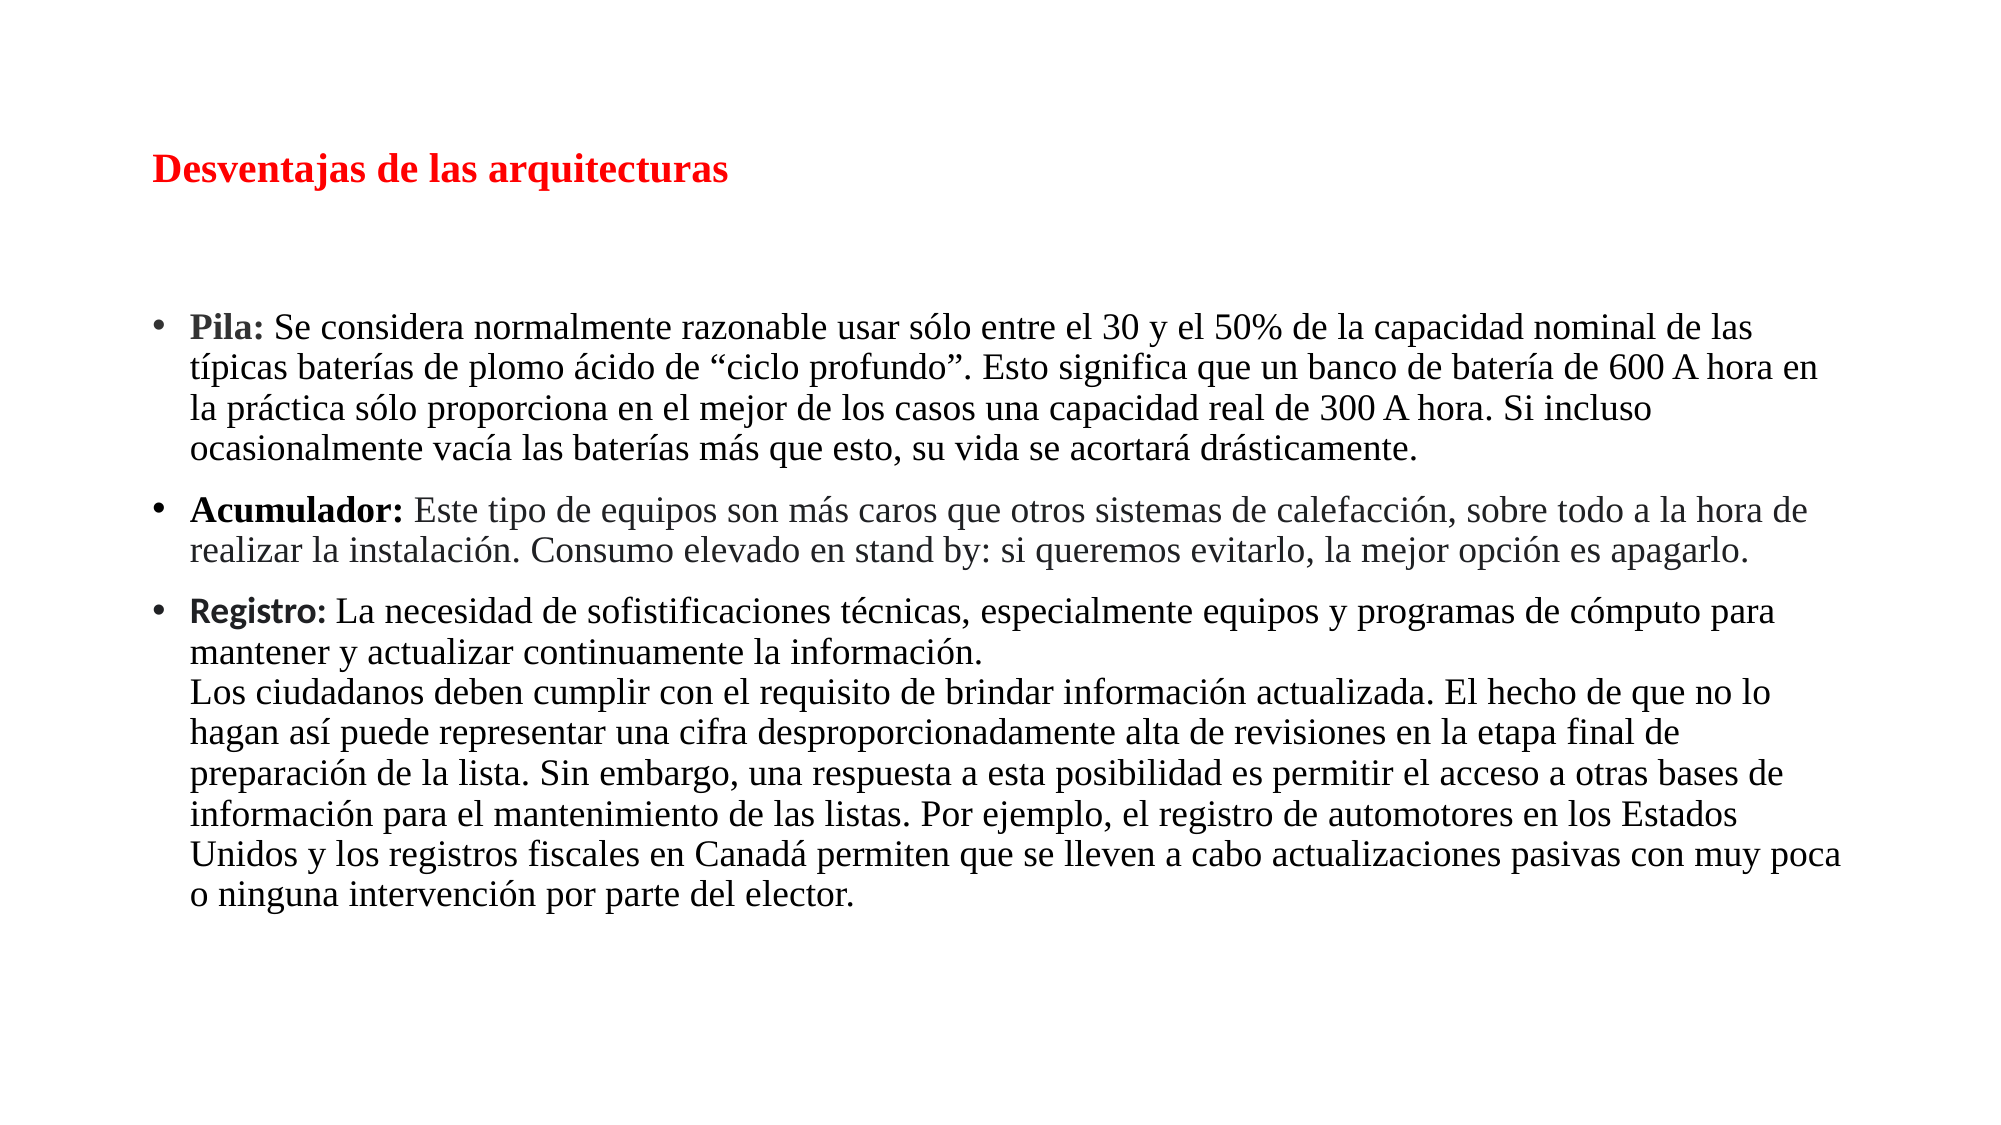

# Desventajas de las arquitecturas
Pila: Se considera normalmente razonable usar sólo entre el 30 y el 50% de la capacidad nominal de las típicas baterías de plomo ácido de “ciclo profundo”. Esto significa que un banco de batería de 600 A hora en la práctica sólo proporciona en el mejor de los casos una capacidad real de 300 A hora. Si incluso ocasionalmente vacía las baterías más que esto, su vida se acortará drásticamente.
Acumulador: Este tipo de equipos son más caros que otros sistemas de calefacción, sobre todo a la hora de realizar la instalación. Consumo elevado en stand by: si queremos evitarlo, la mejor opción es apagarlo.
Registro: La necesidad de sofistificaciones técnicas, especialmente equipos y programas de cómputo para mantener y actualizar continuamente la información.                                                                                               Los ciudadanos deben cumplir con el requisito de brindar información actualizada. El hecho de que no lo hagan así puede representar una cifra desproporcionadamente alta de revisiones en la etapa final de preparación de la lista. Sin embargo, una respuesta a esta posibilidad es permitir el acceso a otras bases de información para el mantenimiento de las listas. Por ejemplo, el registro de automotores en los Estados Unidos y los registros fiscales en Canadá permiten que se lleven a cabo actualizaciones pasivas con muy poca o ninguna intervención por parte del elector.